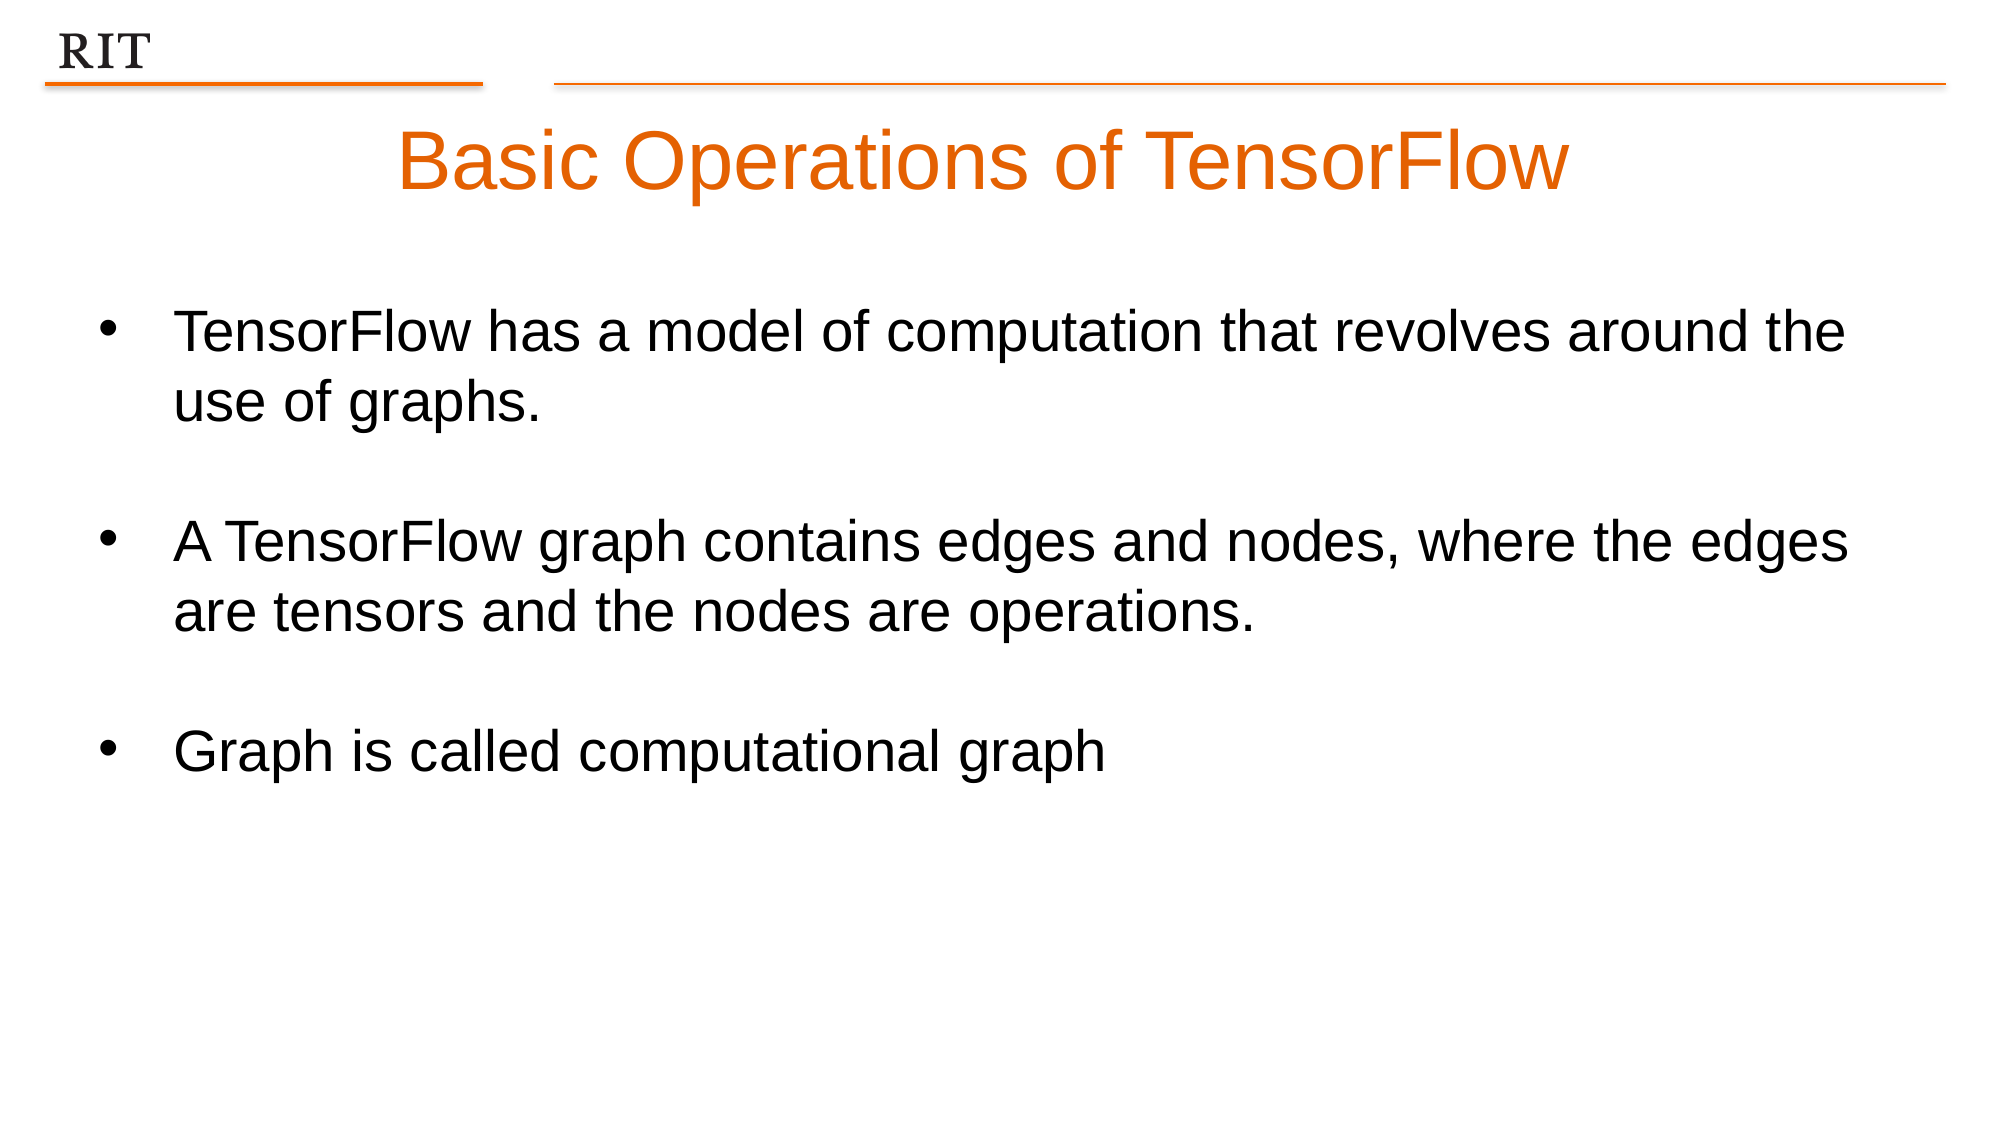

Basic Operations of TensorFlow
TensorFlow has a model of computation that revolves around the use of graphs.

A TensorFlow graph contains edges and nodes, where the edges are tensors and the nodes are operations.

Graph is called computational graph